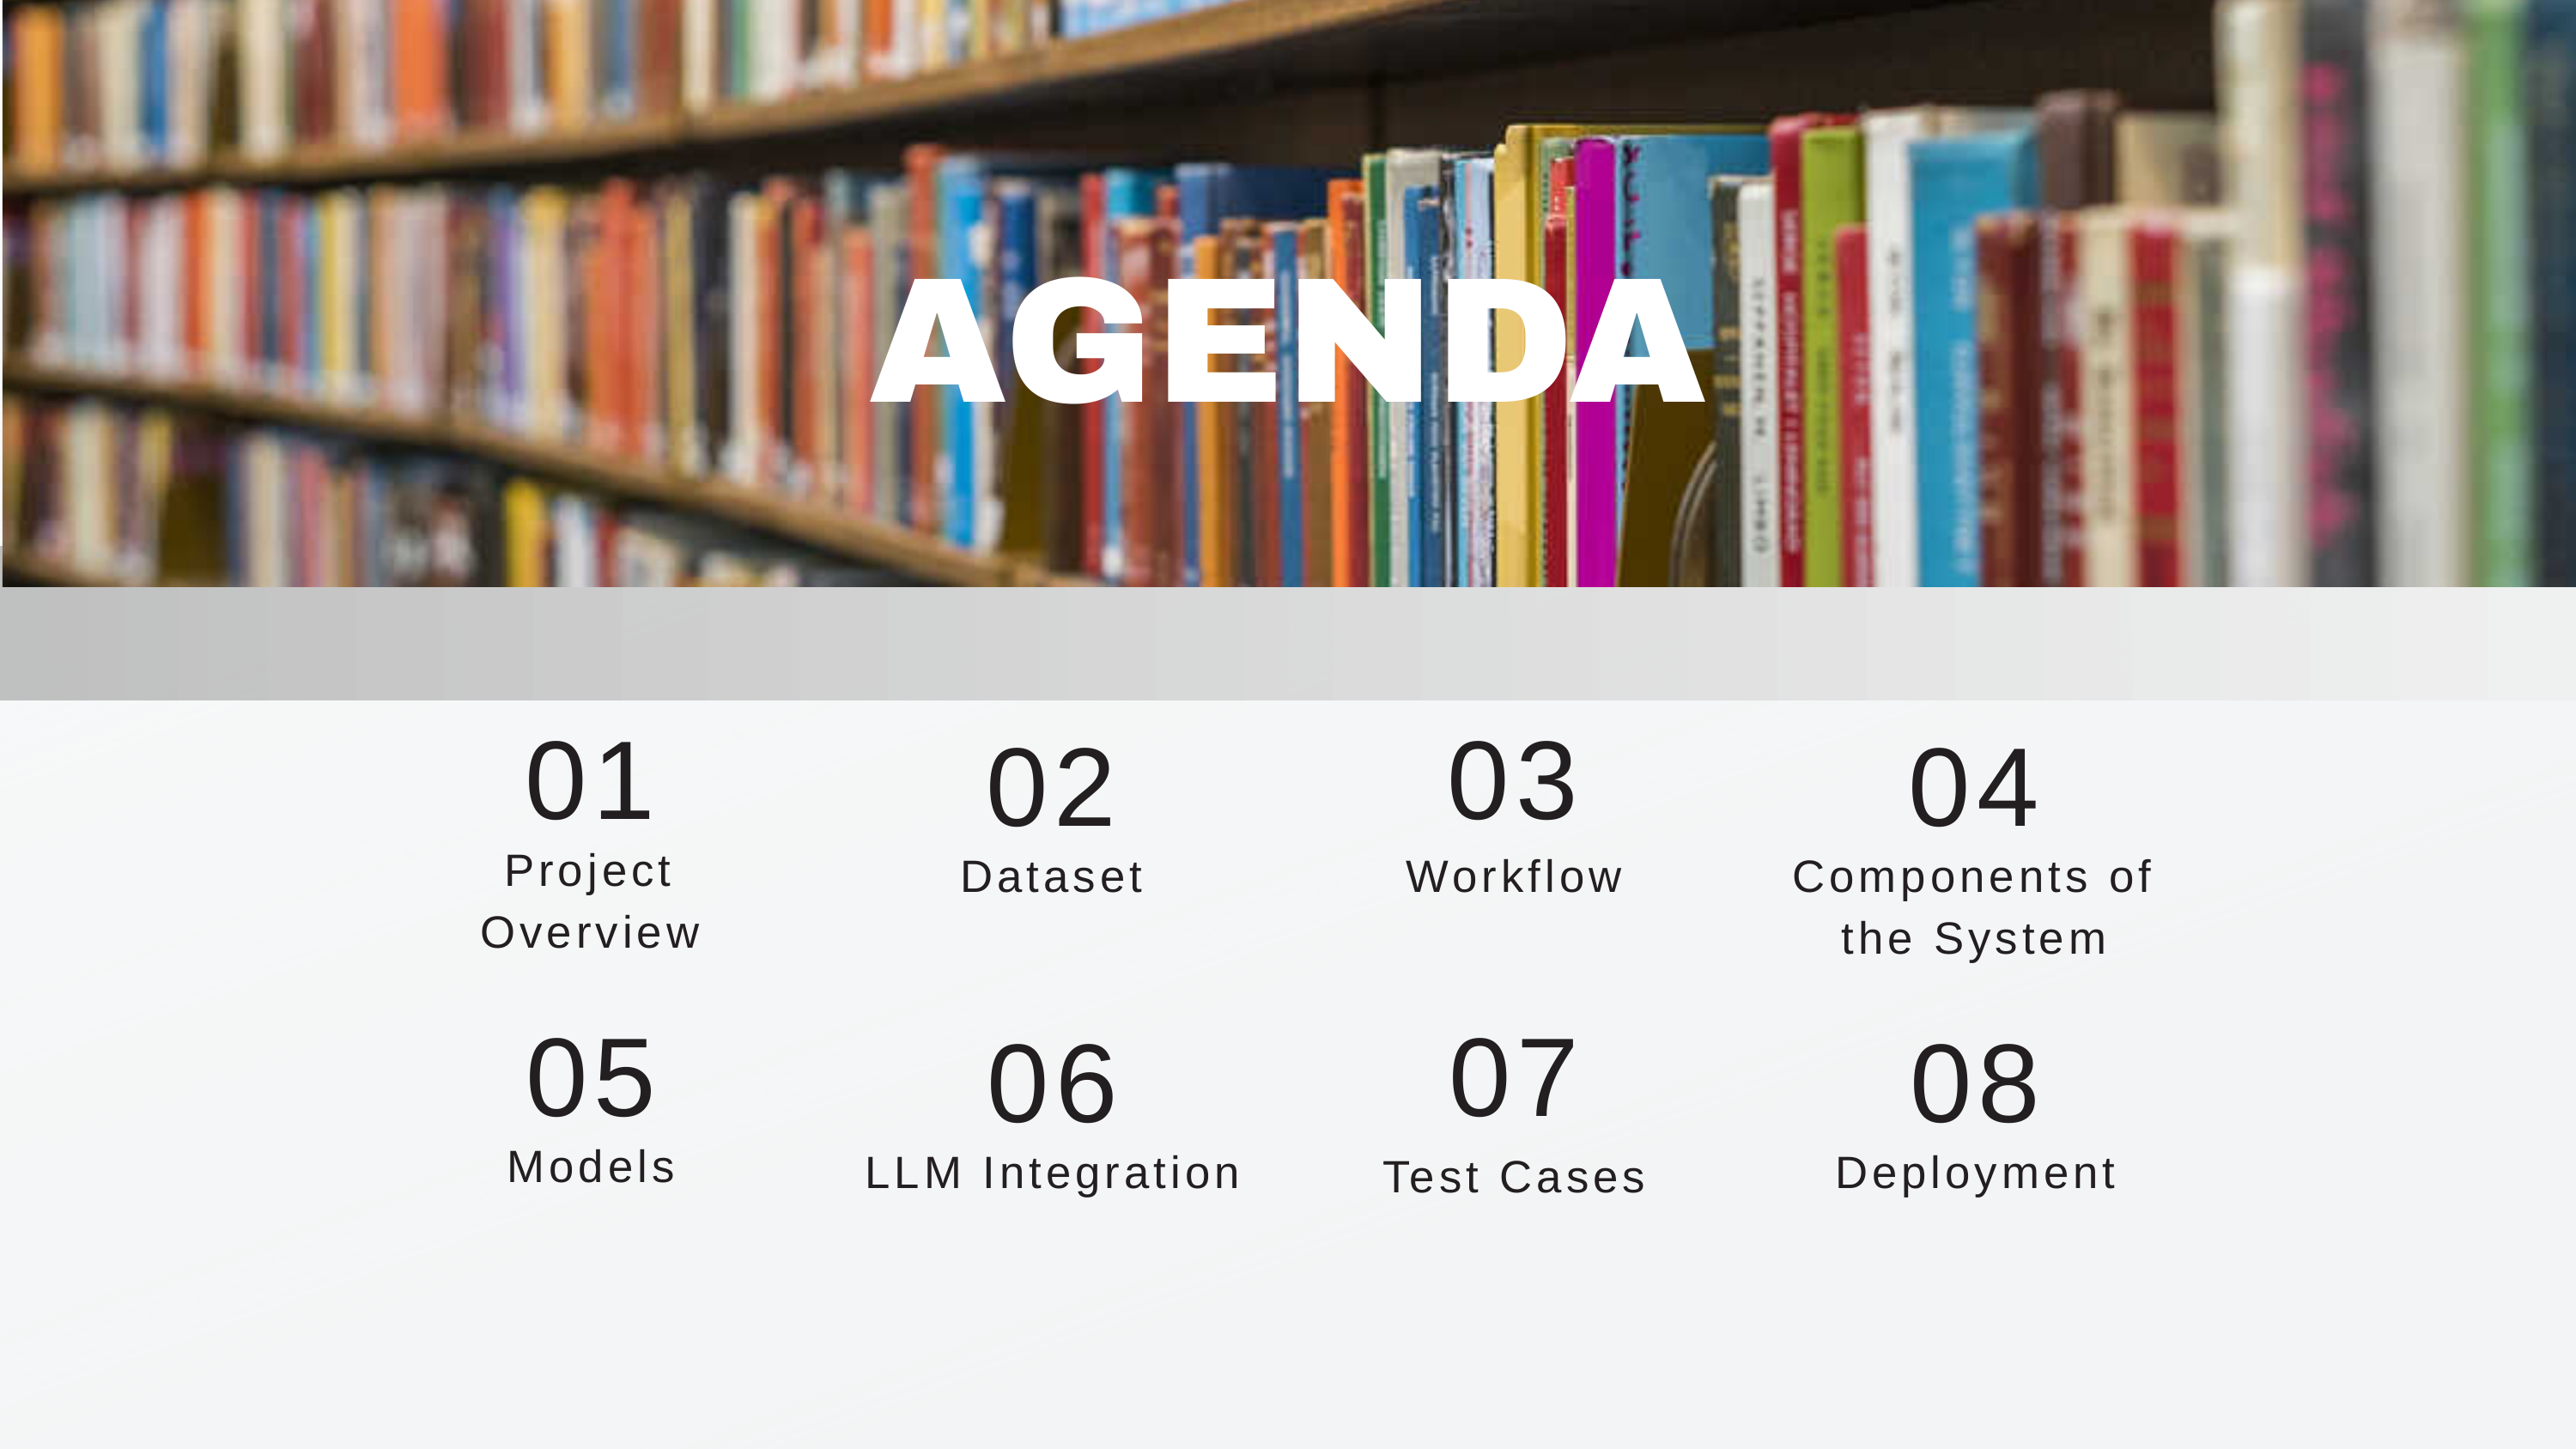

AGENDA
01
03
02
04
Project Overview
Dataset
Components of the System
Workflow
05
07
06
08
Models
LLM Integration
Deployment
Test Cases